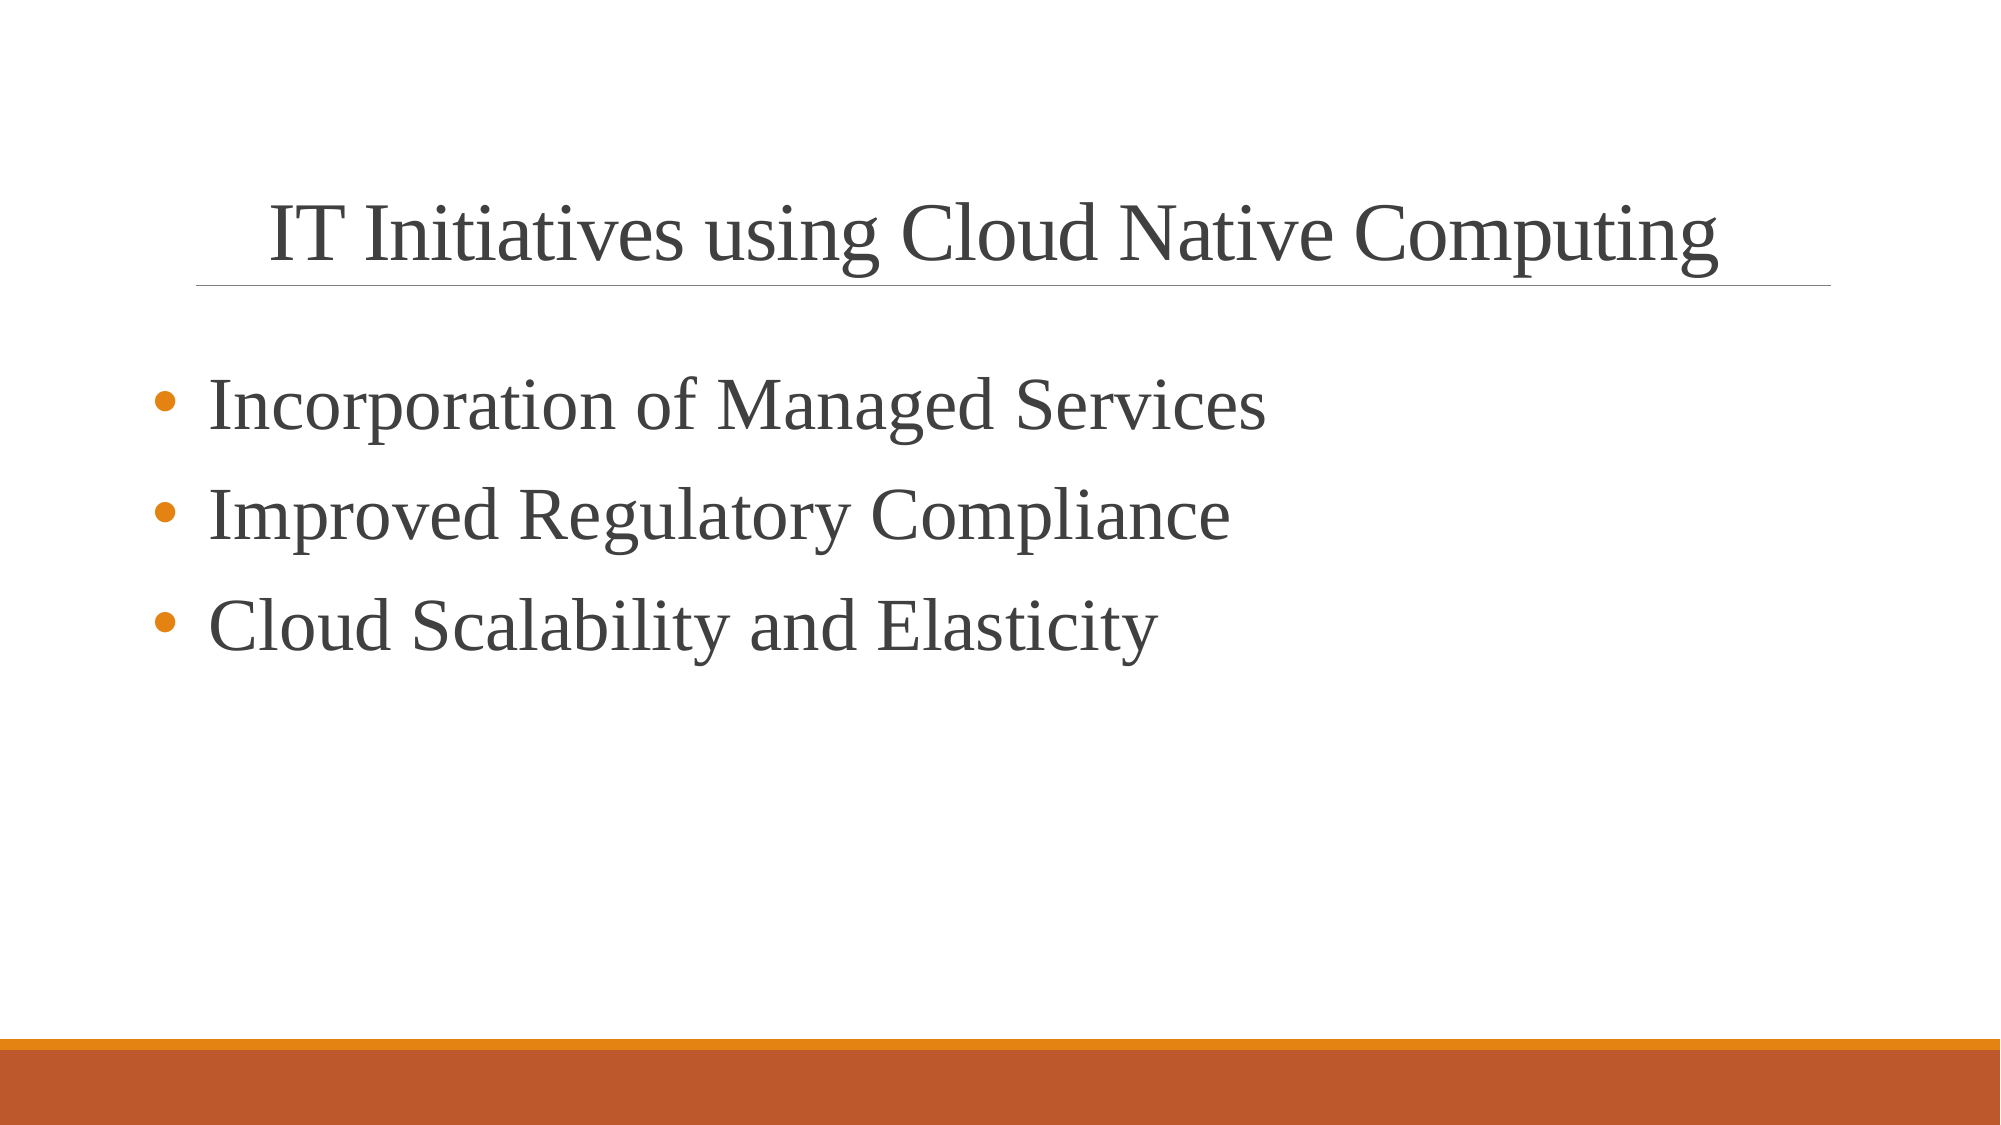

# IT Initiatives using Cloud Native Computing
Incorporation of Managed Services
Improved Regulatory Compliance
Cloud Scalability and Elasticity